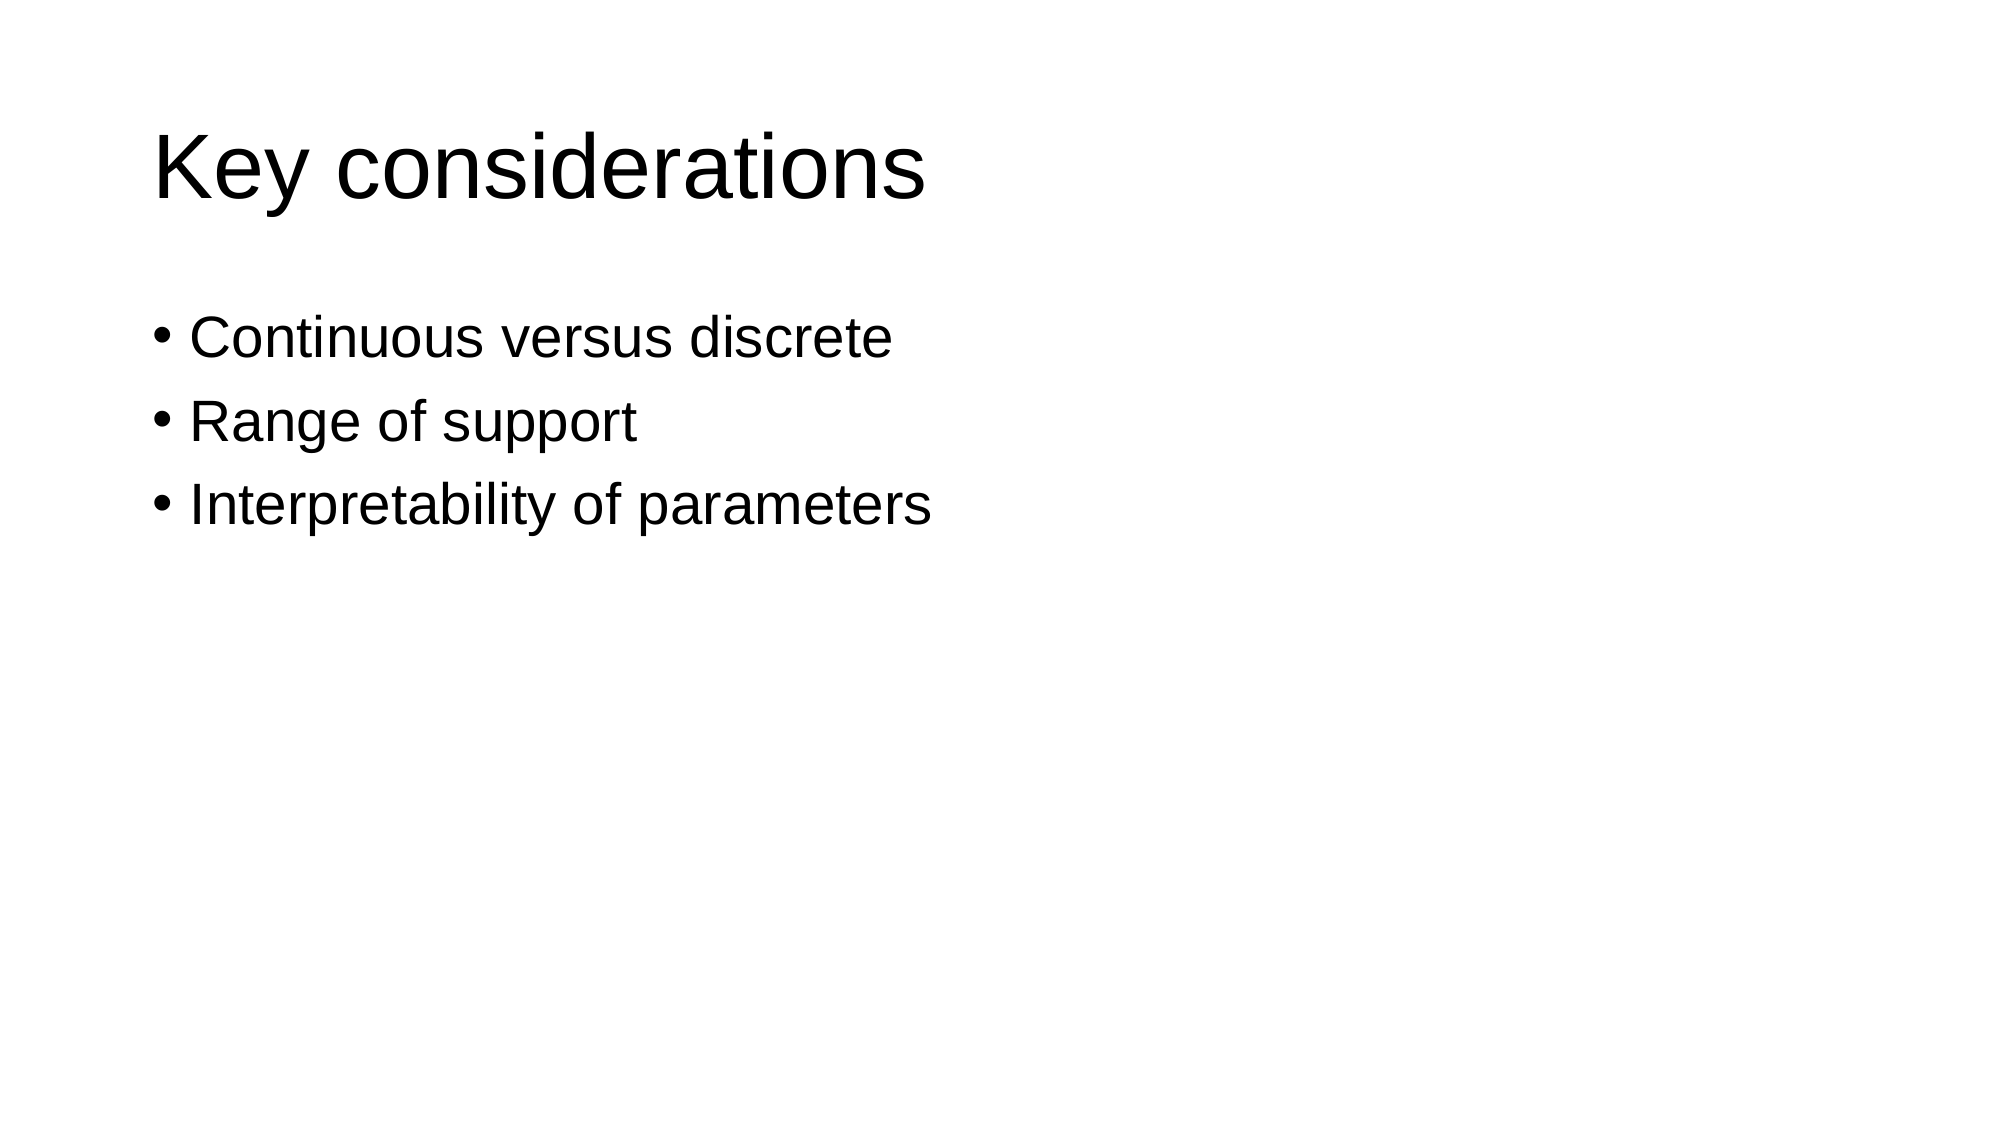

# Key considerations
Continuous versus discrete
Range of support
Interpretability of parameters